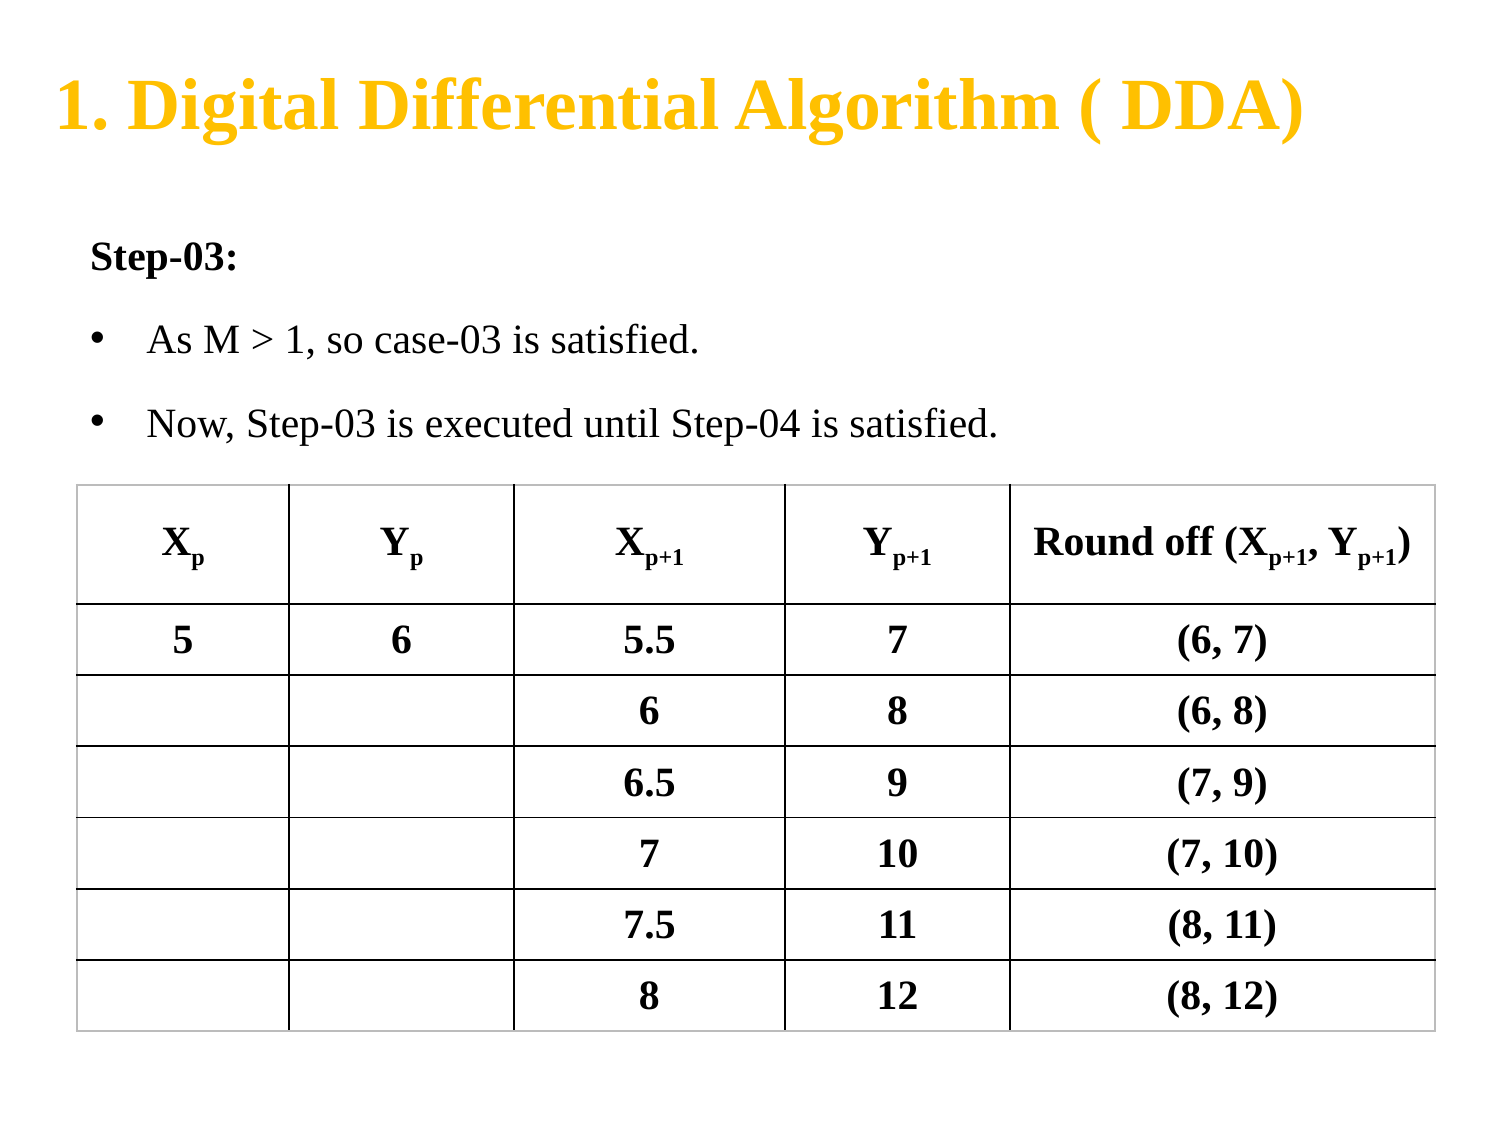

# 1. Digital Differential Algorithm ( DDA)
Step-03:
As M > 1, so case-03 is satisfied.
Now, Step-03 is executed until Step-04 is satisfied.

| Xp | Yp | Xp+1 | Yp+1 | Round off (Xp+1, Yp+1) |
| --- | --- | --- | --- | --- |
| 5 | 6 | 5.5 | 7 | (6, 7) |
|  |  | 6 | 8 | (6, 8) |
|  |  | 6.5 | 9 | (7, 9) |
|  |  | 7 | 10 | (7, 10) |
|  |  | 7.5 | 11 | (8, 11) |
|  |  | 8 | 12 | (8, 12) |